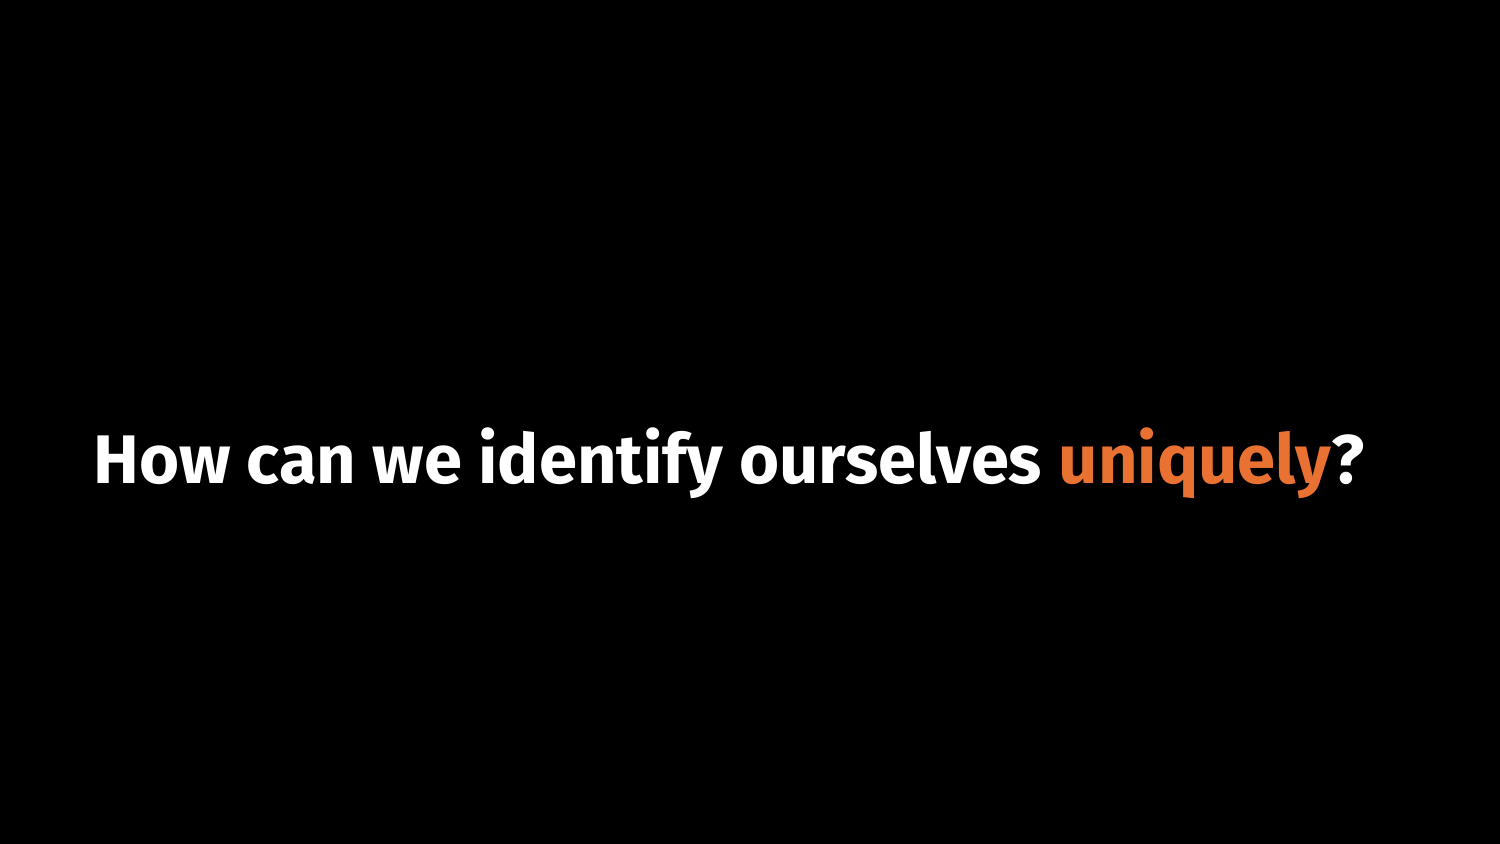

# How can we identify ourselves uniquely?